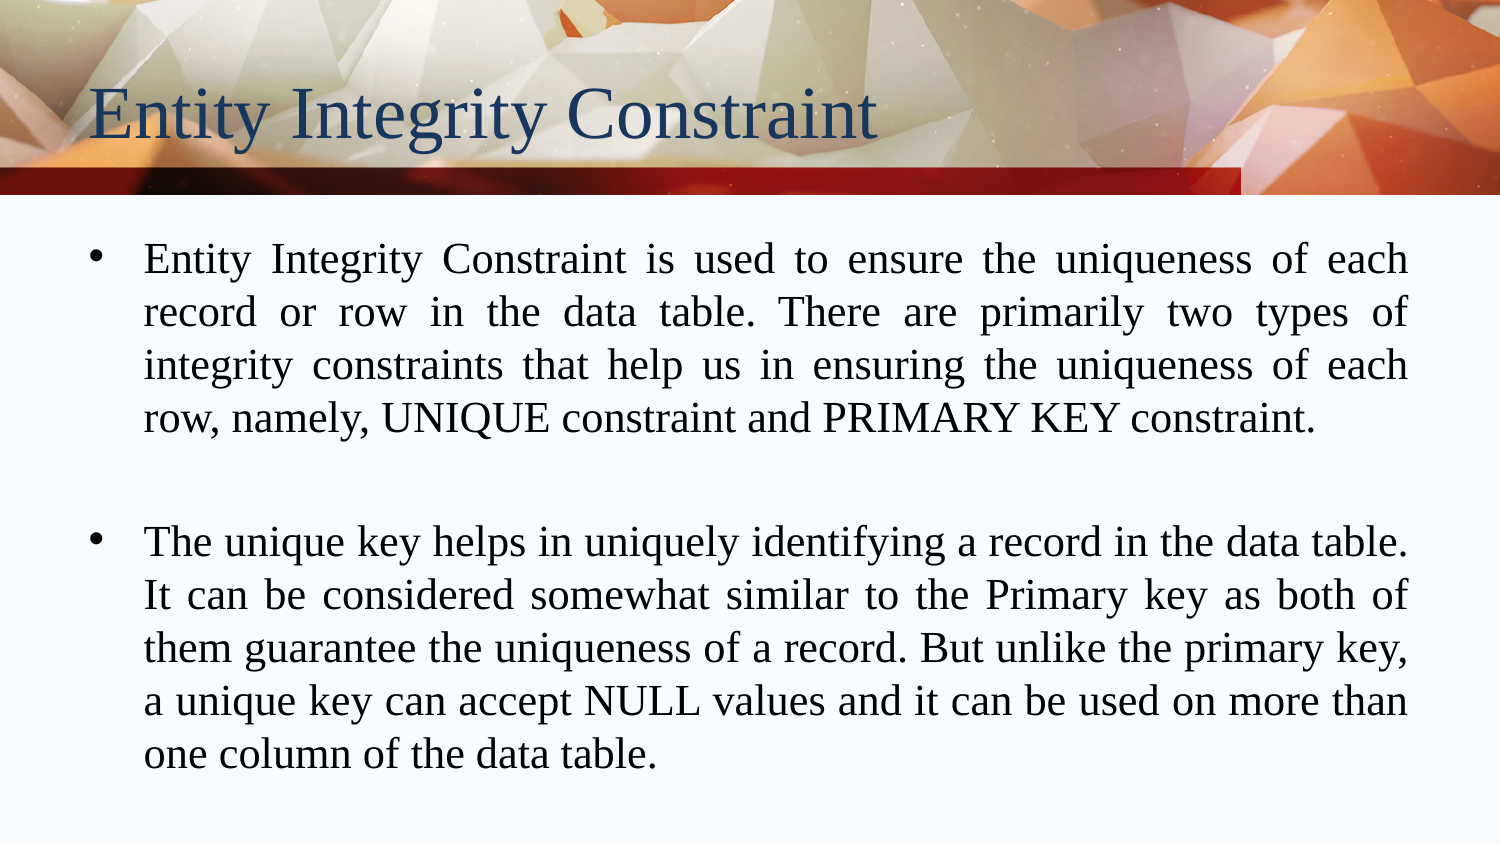

# Entity Integrity Constraint
Entity Integrity Constraint is used to ensure the uniqueness of each record or row in the data table. There are primarily two types of integrity constraints that help us in ensuring the uniqueness of each row, namely, UNIQUE constraint and PRIMARY KEY constraint.

The unique key helps in uniquely identifying a record in the data table. It can be considered somewhat similar to the Primary key as both of them guarantee the uniqueness of a record. But unlike the primary key, a unique key can accept NULL values and it can be used on more than one column of the data table.